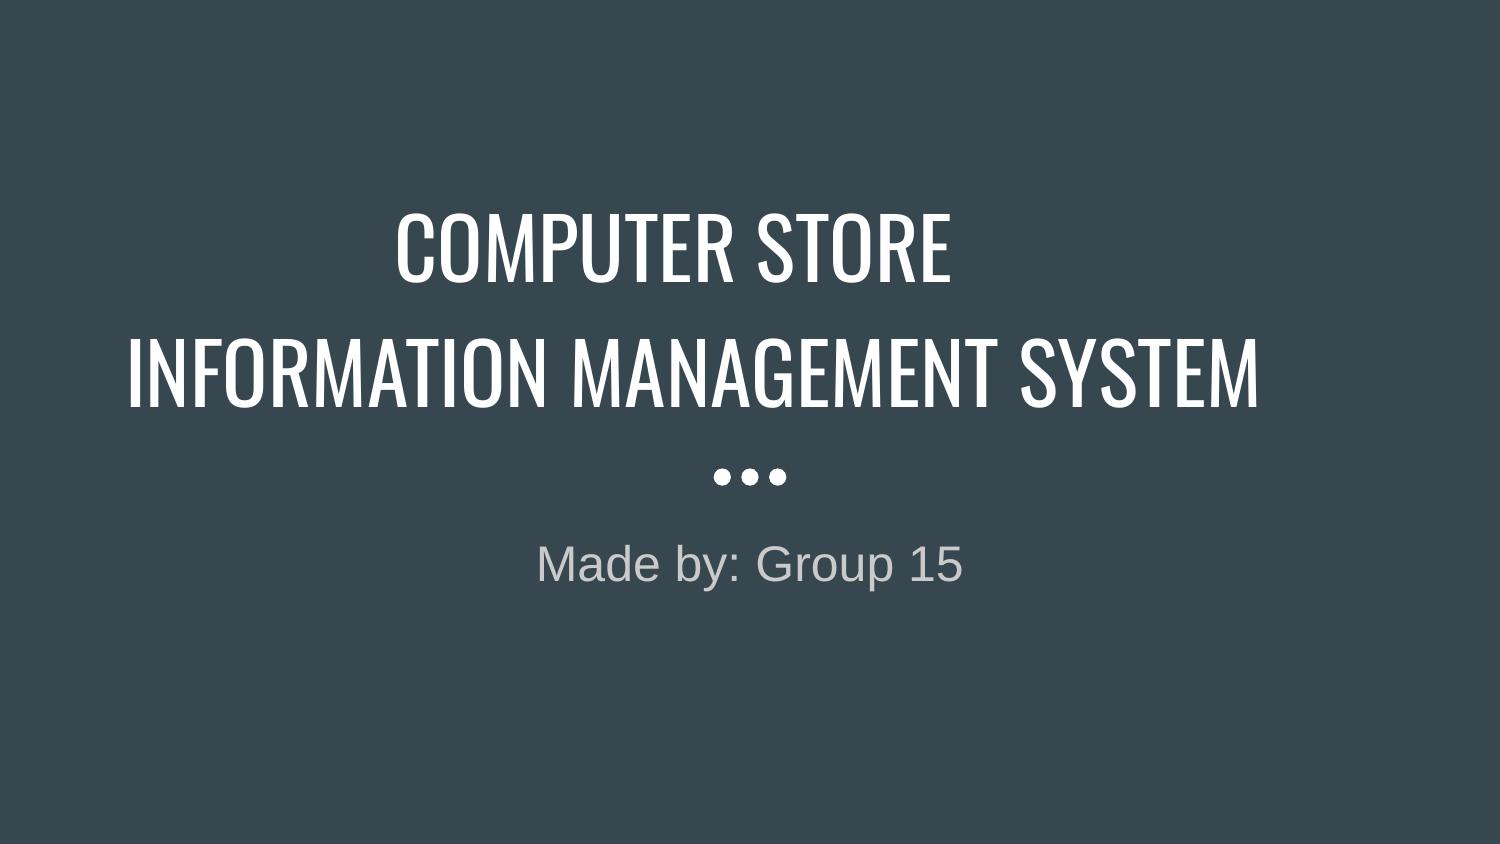

# COMPUTER STORE INFORMATION MANAGEMENT SYSTEM
Made by: Group 15